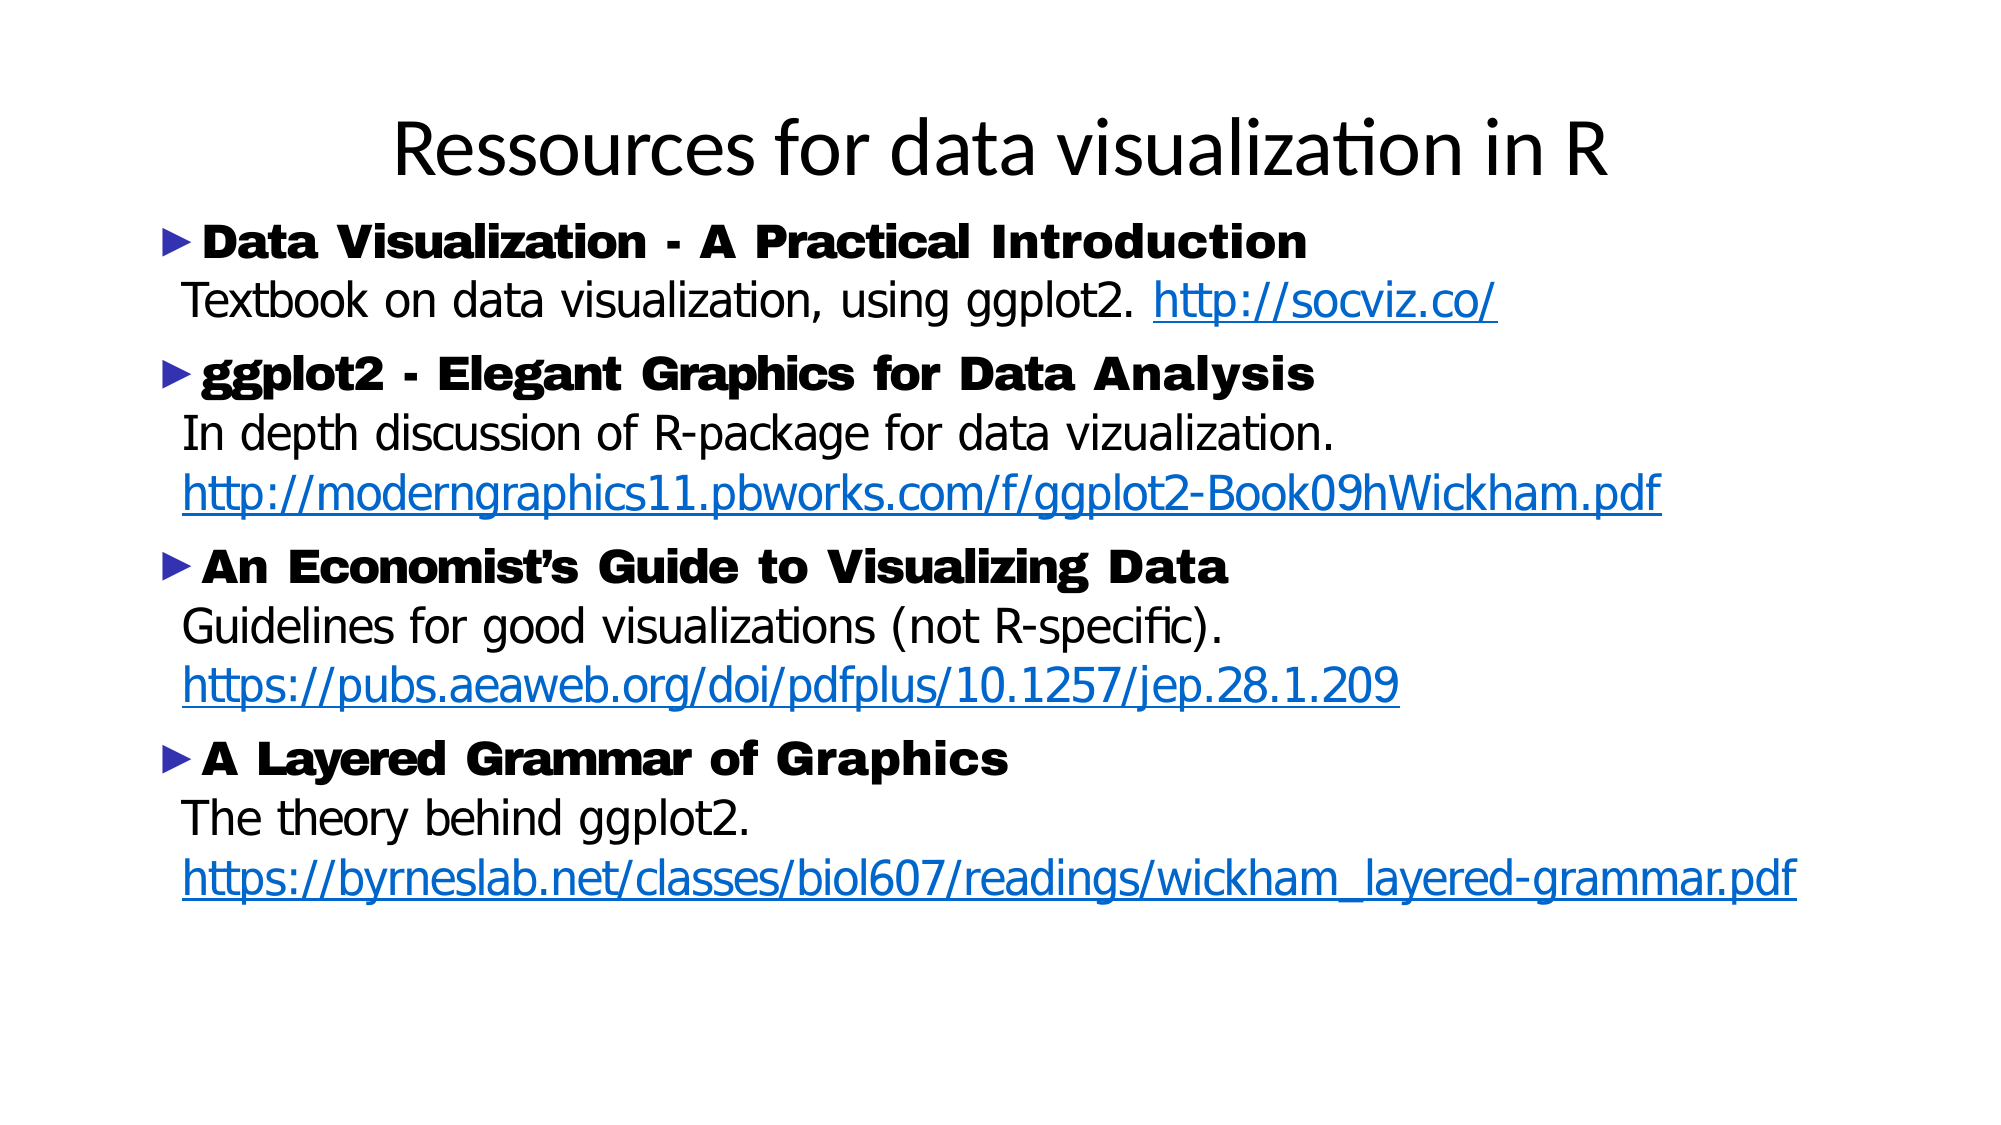

# Ressources for data visualization in R
Data Visualization - A Practical Introduction
Textbook on data visualization, using ggplot2. http://socviz.co/
ggplot2 - Elegant Graphics for Data Analysis
In depth discussion of R-package for data vizualization. http://moderngraphics11.pbworks.com/f/ggplot2-Book09hWickham.pdf
An Economist’s Guide to Visualizing Data
Guidelines for good visualizations (not R-specific). https://pubs.aeaweb.org/doi/pdfplus/10.1257/jep.28.1.209
A Layered Grammar of Graphics
The theory behind ggplot2. https://byrneslab.net/classes/biol607/readings/wickham_layered-grammar.pdf